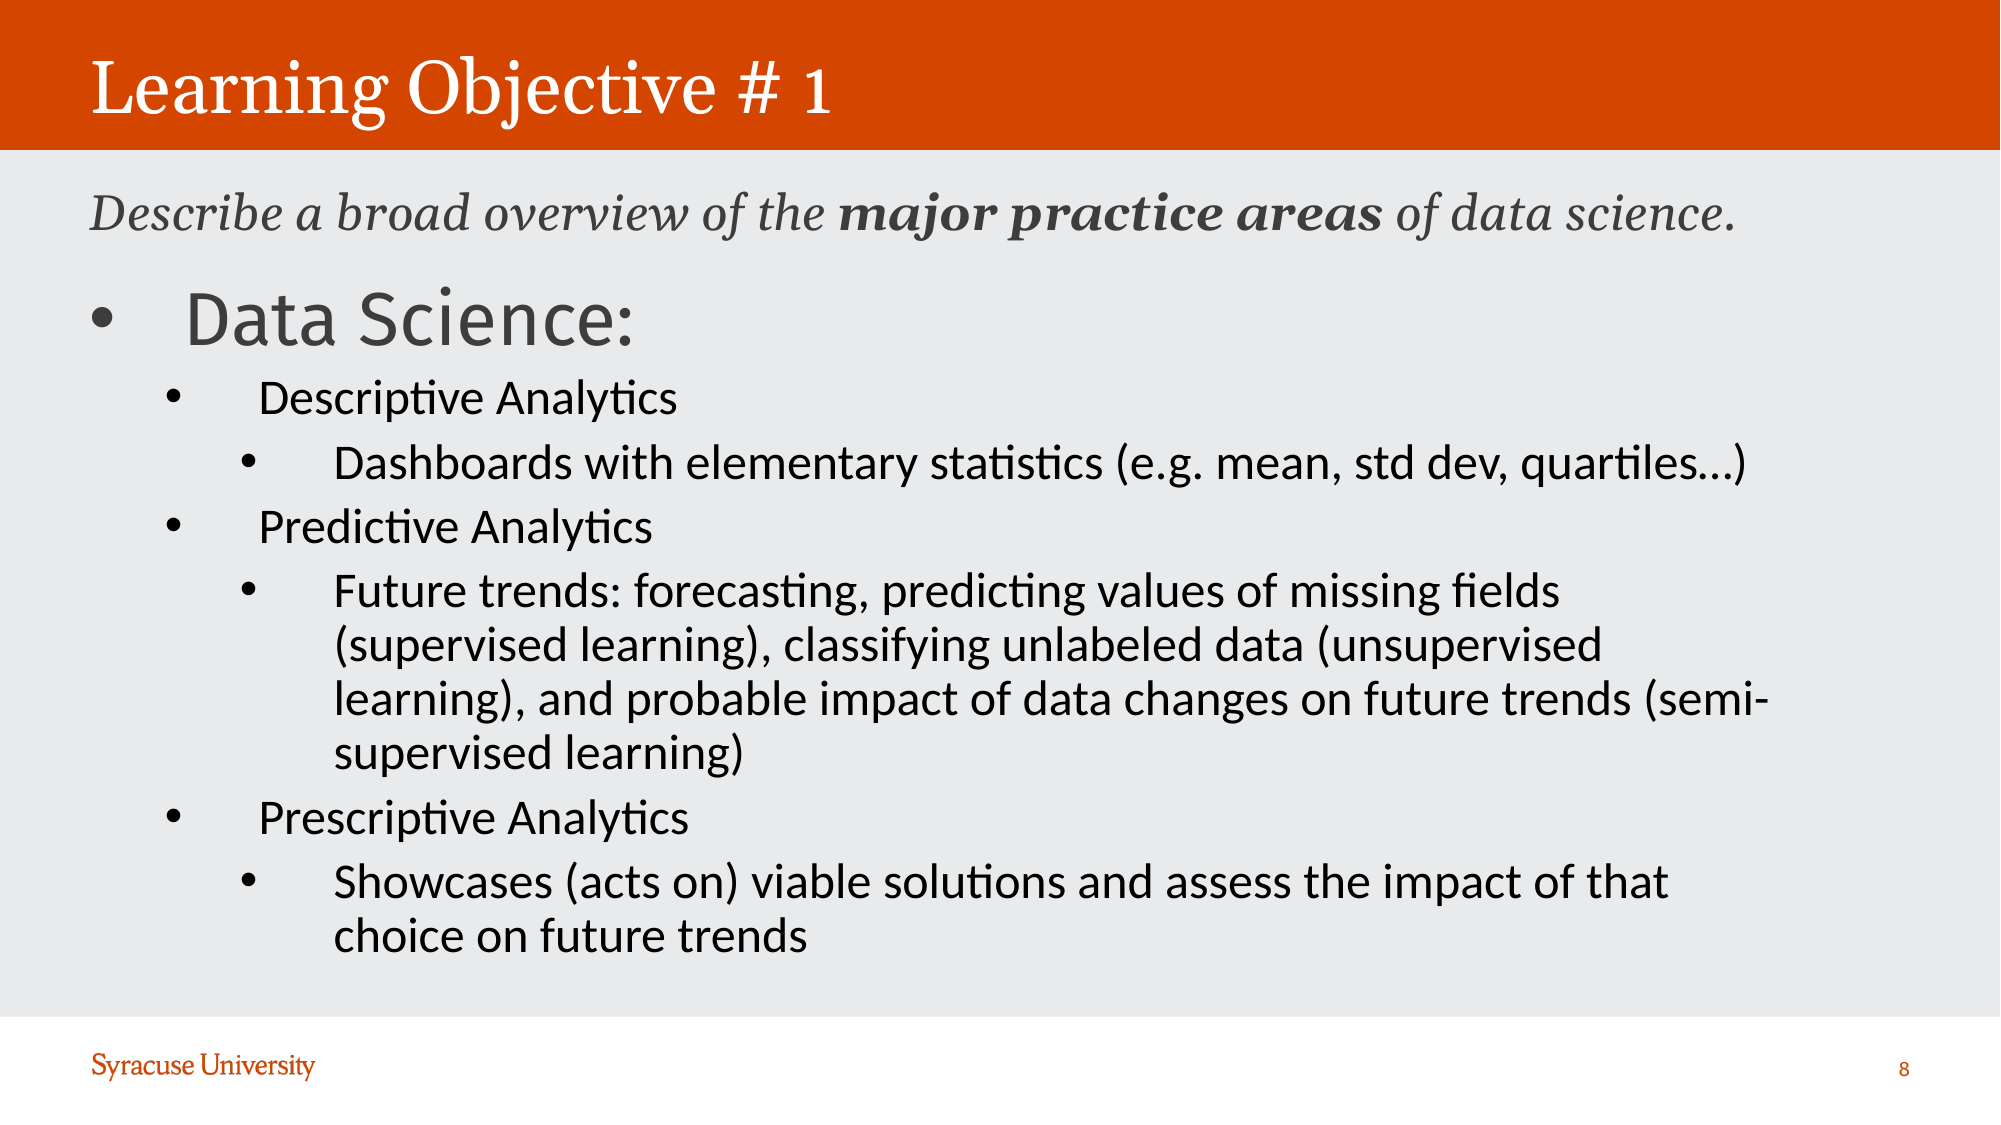

# Learning Objective # 1
Describe a broad overview of the major practice areas of data science.
Data Science:
Descriptive Analytics
Dashboards with elementary statistics (e.g. mean, std dev, quartiles…)
Predictive Analytics
Future trends: forecasting, predicting values of missing fields (supervised learning), classifying unlabeled data (unsupervised learning), and probable impact of data changes on future trends (semi-supervised learning)
Prescriptive Analytics
Showcases (acts on) viable solutions and assess the impact of that choice on future trends

8